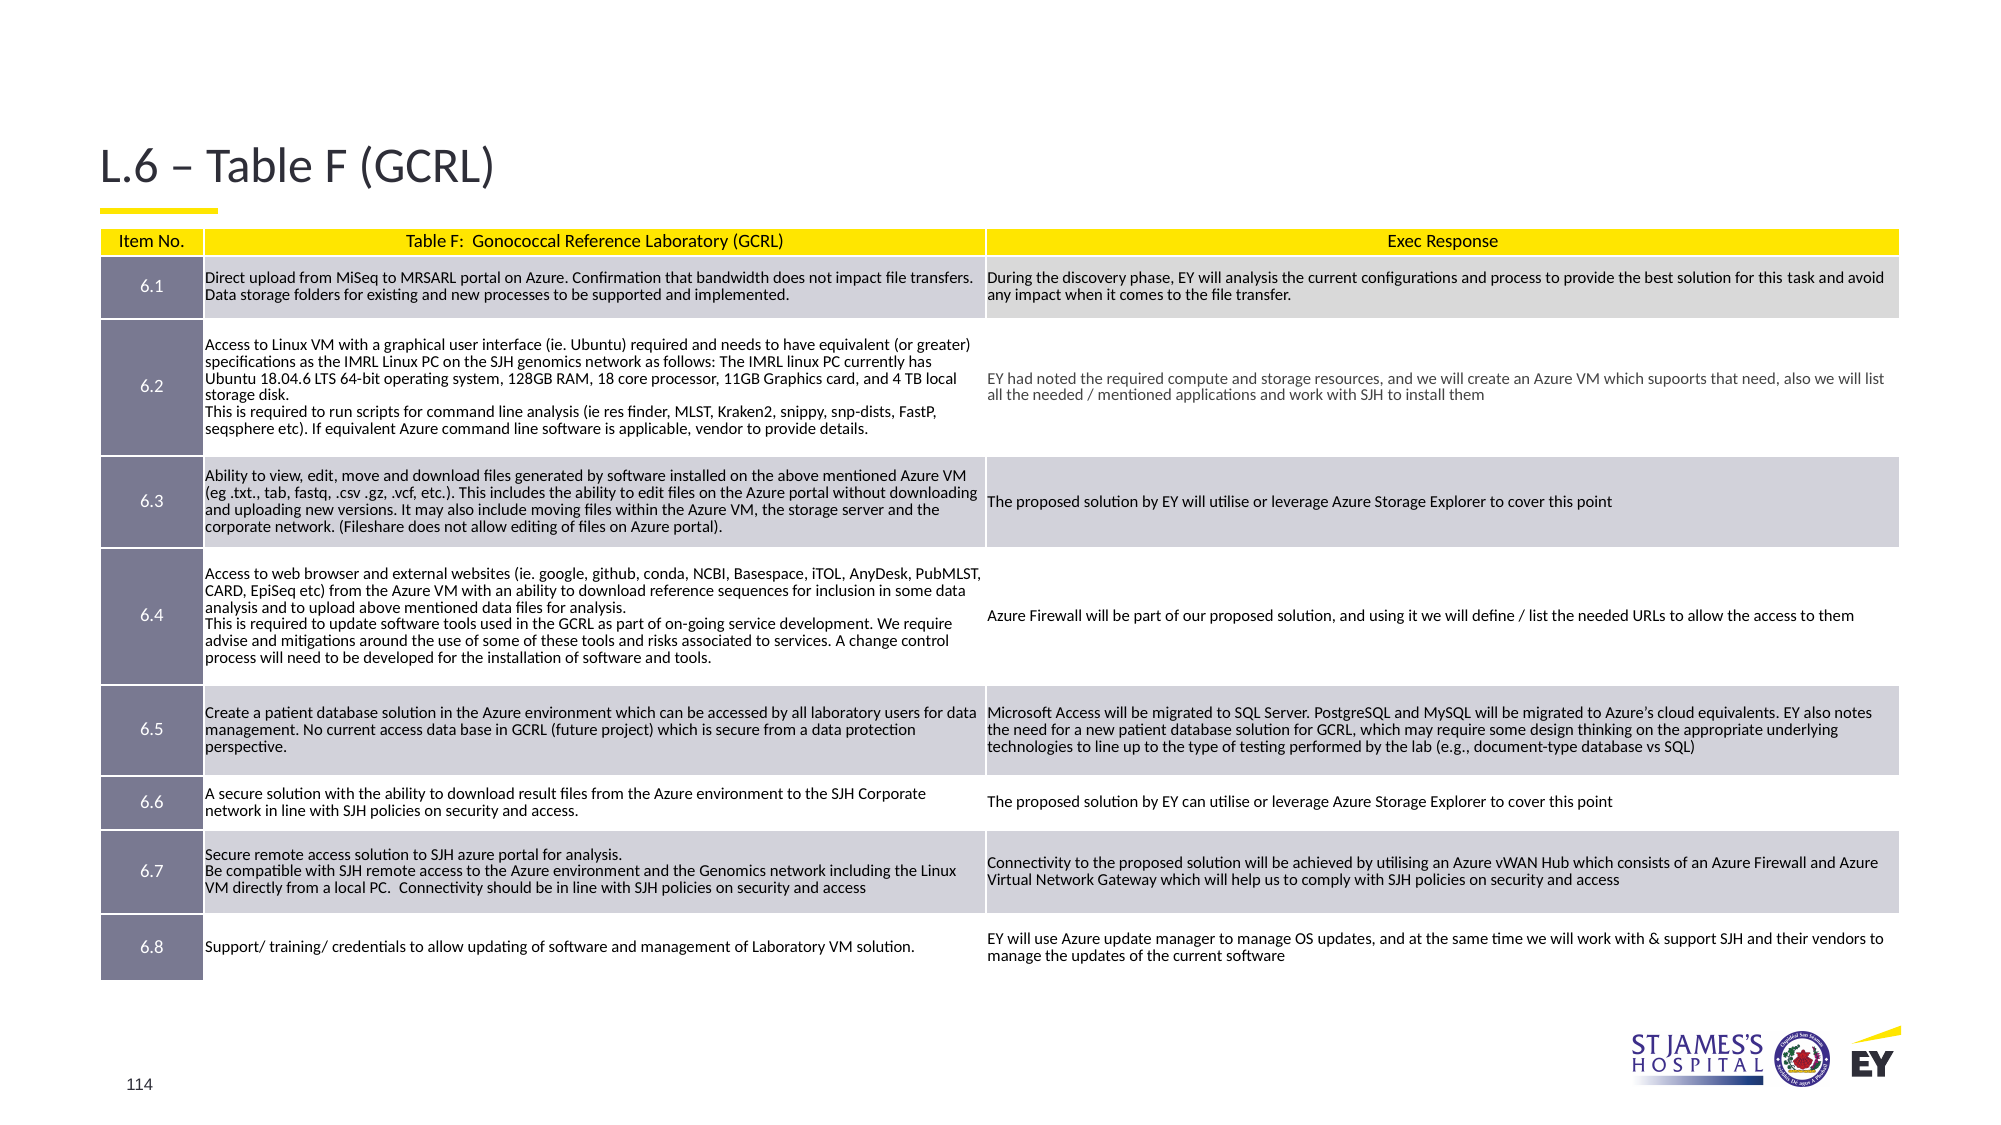

L.6 – Table F (GCRL)
| Item No. | Table F:  Gonococcal Reference Laboratory (GCRL) | Exec Response |
| --- | --- | --- |
| 6.1 | Direct upload from MiSeq to MRSARL portal on Azure. Confirmation that bandwidth does not impact file transfers. Data storage folders for existing and new processes to be supported and implemented. | During the discovery phase, EY will analysis the current configurations and process to provide the best solution for this task and avoid any impact when it comes to the file transfer. |
| 6.2 | Access to Linux VM with a graphical user interface (ie. Ubuntu) required and needs to have equivalent (or greater) specifications as the IMRL Linux PC on the SJH genomics network as follows: The IMRL linux PC currently has Ubuntu 18.04.6 LTS 64-bit operating system, 128GB RAM, 18 core processor, 11GB Graphics card, and 4 TB local storage disk. This is required to run scripts for command line analysis (ie res finder, MLST, Kraken2, snippy, snp-dists, FastP, seqsphere etc). If equivalent Azure command line software is applicable, vendor to provide details. | EY had noted the required compute and storage resources, and we will create an Azure VM which supoorts that need, also we will list all the needed / mentioned applications and work with SJH to install them |
| 6.3 | Ability to view, edit, move and download files generated by software installed on the above mentioned Azure VM (eg .txt., tab, fastq, .csv .gz, .vcf, etc.). This includes the ability to edit files on the Azure portal without downloading and uploading new versions. It may also include moving files within the Azure VM, the storage server and the corporate network. (Fileshare does not allow editing of files on Azure portal). | The proposed solution by EY will utilise or leverage Azure Storage Explorer to cover this point |
| 6.4 | Access to web browser and external websites (ie. google, github, conda, NCBI, Basespace, iTOL, AnyDesk, PubMLST, CARD, EpiSeq etc) from the Azure VM with an ability to download reference sequences for inclusion in some data analysis and to upload above mentioned data files for analysis. This is required to update software tools used in the GCRL as part of on-going service development. We require advise and mitigations around the use of some of these tools and risks associated to services. A change control process will need to be developed for the installation of software and tools. | Azure Firewall will be part of our proposed solution, and using it we will define / list the needed URLs to allow the access to them |
| 6.5 | Create a patient database solution in the Azure environment which can be accessed by all laboratory users for data management. No current access data base in GCRL (future project) which is secure from a data protection perspective. | Microsoft Access will be migrated to SQL Server. PostgreSQL and MySQL will be migrated to Azure’s cloud equivalents. EY also notes the need for a new patient database solution for GCRL, which may require some design thinking on the appropriate underlying technologies to line up to the type of testing performed by the lab (e.g., document-type database vs SQL) |
| 6.6 | A secure solution with the ability to download result files from the Azure environment to the SJH Corporate network in line with SJH policies on security and access. | The proposed solution by EY can utilise or leverage Azure Storage Explorer to cover this point |
| 6.7 | Secure remote access solution to SJH azure portal for analysis. Be compatible with SJH remote access to the Azure environment and the Genomics network including the Linux VM directly from a local PC.  Connectivity should be in line with SJH policies on security and access | Connectivity to the proposed solution will be achieved by utilising an Azure vWAN Hub which consists of an Azure Firewall and Azure Virtual Network Gateway which will help us to comply with SJH policies on security and access |
| 6.8 | Support/ training/ credentials to allow updating of software and management of Laboratory VM solution. | EY will use Azure update manager to manage OS updates, and at the same time we will work with & support SJH and their vendors to manage the updates of the current software |